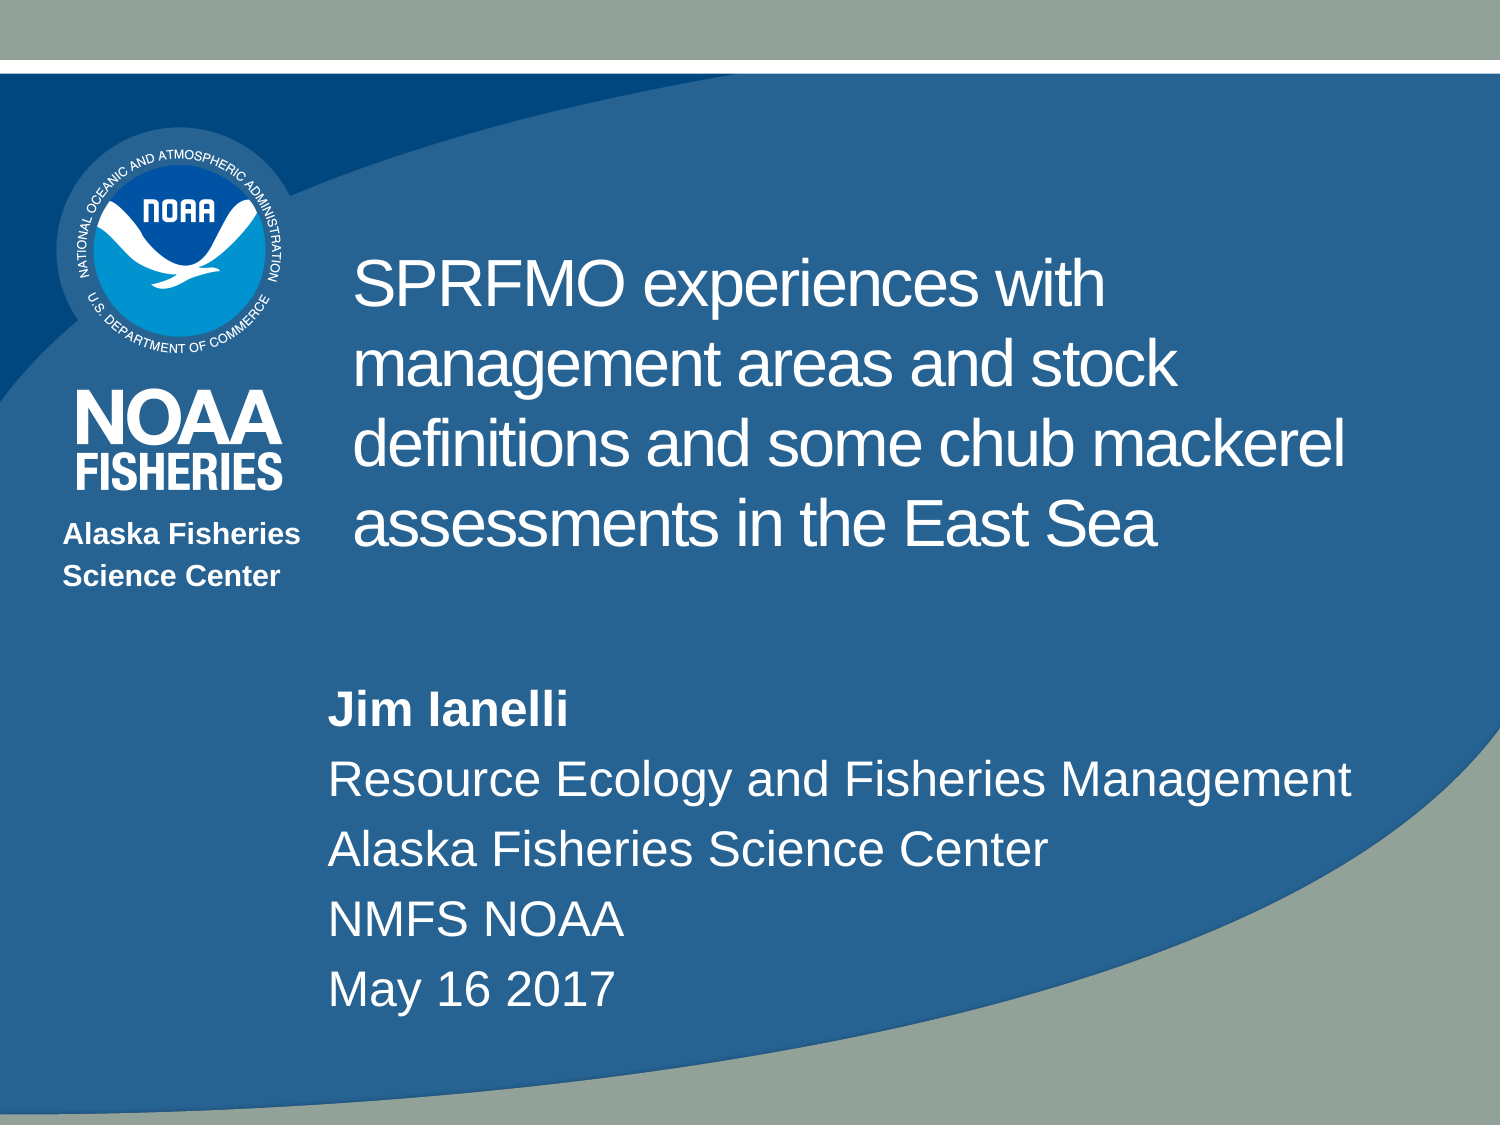

# SPRFMO experiences with management areas and stock definitions and some chub mackerel assessments in the East Sea
Alaska Fisheries
Science Center
Jim Ianelli
Resource Ecology and Fisheries Management
Alaska Fisheries Science Center
NMFS NOAA
May 16 2017